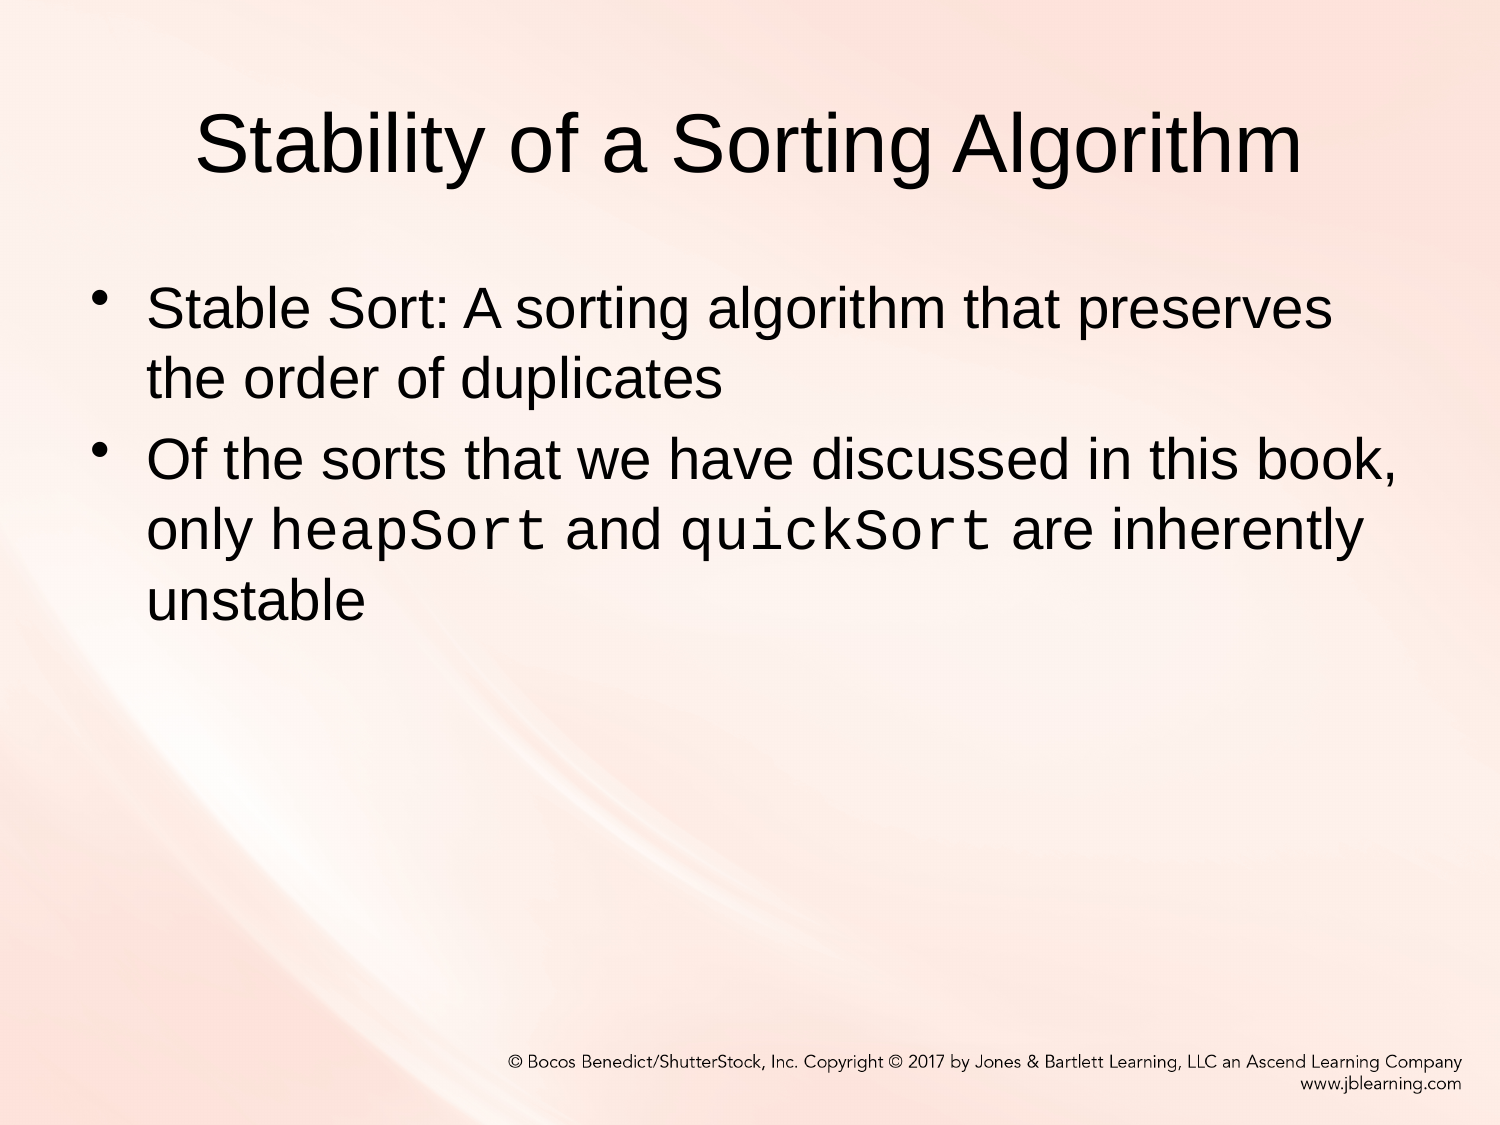

# Stability of a Sorting Algorithm
Stable Sort: A sorting algorithm that preserves the order of duplicates
Of the sorts that we have discussed in this book, only heapSort and quickSort are inherently unstable